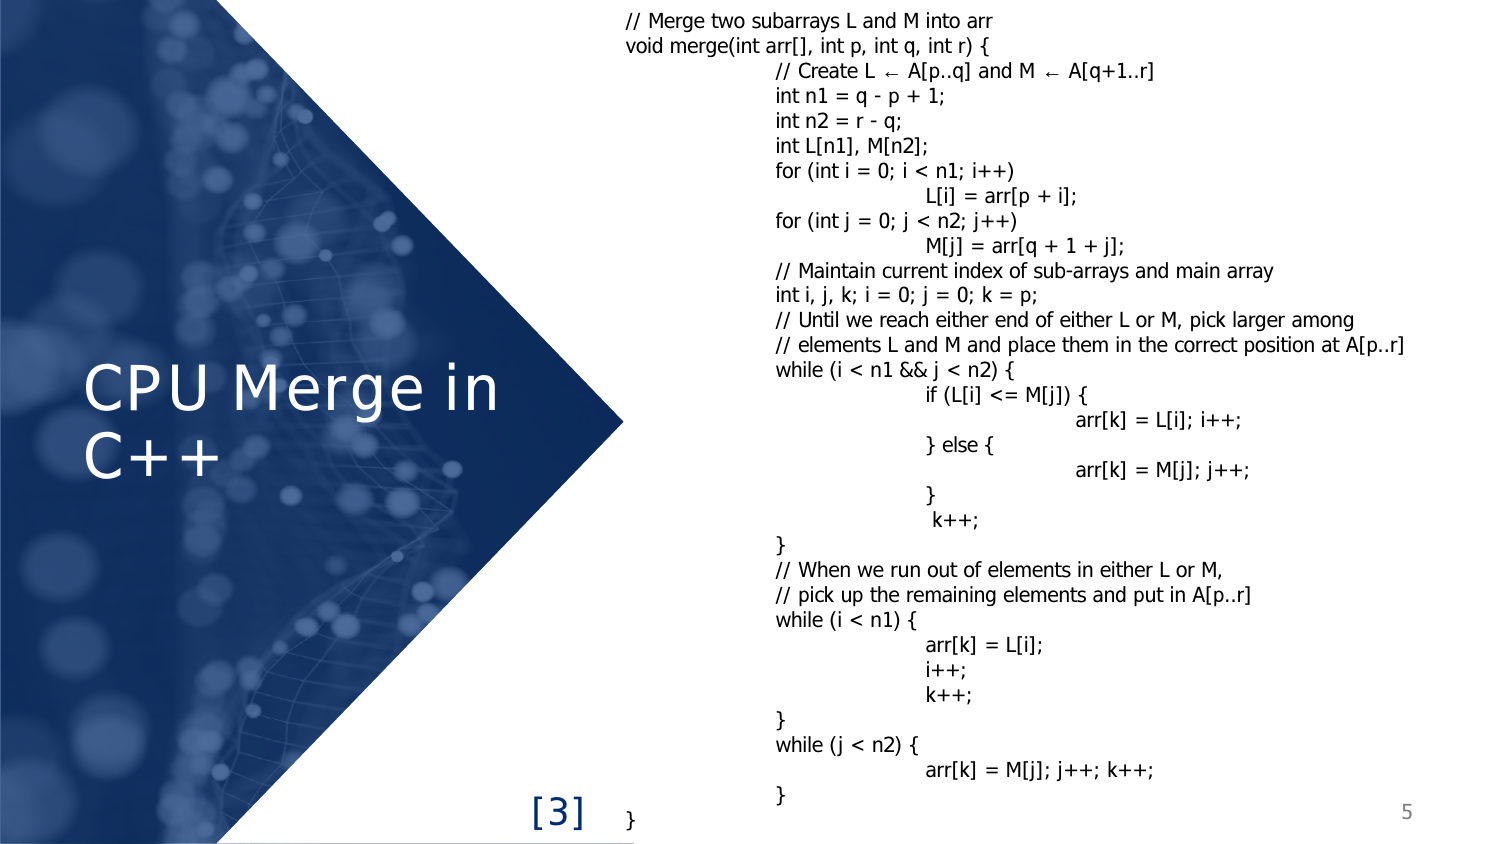

// Merge two subarrays L and M into arr
void merge(int arr[], int p, int q, int r) {
	// Create L ← A[p..q] and M ← A[q+1..r]
	int n1 = q - p + 1;
	int n2 = r - q;
	int L[n1], M[n2];
	for (int i = 0; i < n1; i++)
		L[i] = arr[p + i];
	for (int j = 0; j < n2; j++)
		M[j] = arr[q + 1 + j];
	// Maintain current index of sub-arrays and main array
	int i, j, k; i = 0; j = 0; k = p;
	// Until we reach either end of either L or M, pick larger among
	// elements L and M and place them in the correct position at A[p..r]
	while (i < n1 && j < n2) {
		if (L[i] <= M[j]) {
			arr[k] = L[i]; i++;
		} else {
			arr[k] = M[j]; j++;
		}
		 k++;
	}
	// When we run out of elements in either L or M,
	// pick up the remaining elements and put in A[p..r]
	while (i < n1) {
		arr[k] = L[i];
		i++;
		k++;
	}
	while (j < n2) {
		arr[k] = M[j]; j++; k++;
	}
}
CPU Merge in C++
[3]